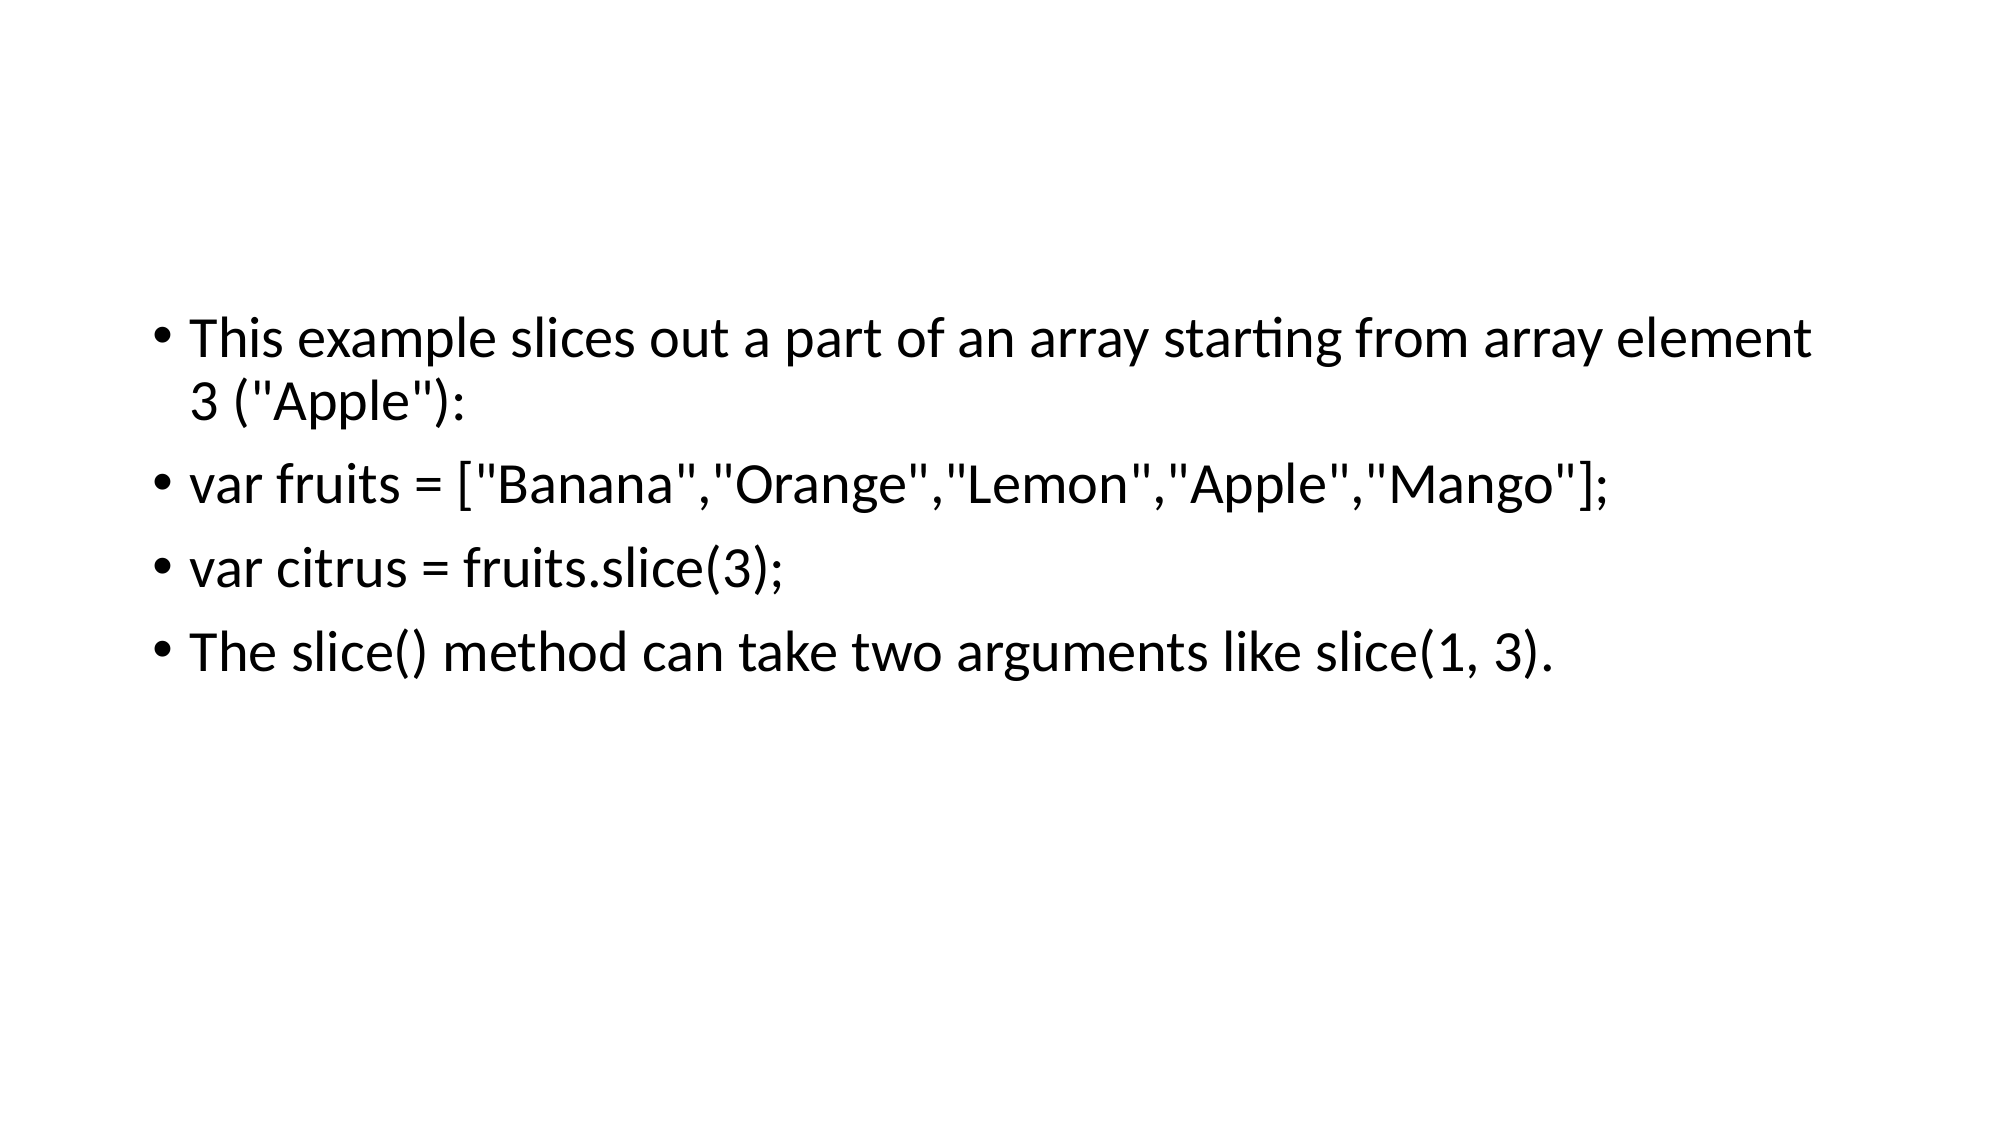

#
This example slices out a part of an array starting from array element 3 ("Apple"):
var fruits = ["Banana","Orange","Lemon","Apple","Mango"];
var citrus = fruits.slice(3);
The slice() method can take two arguments like slice(1, 3).